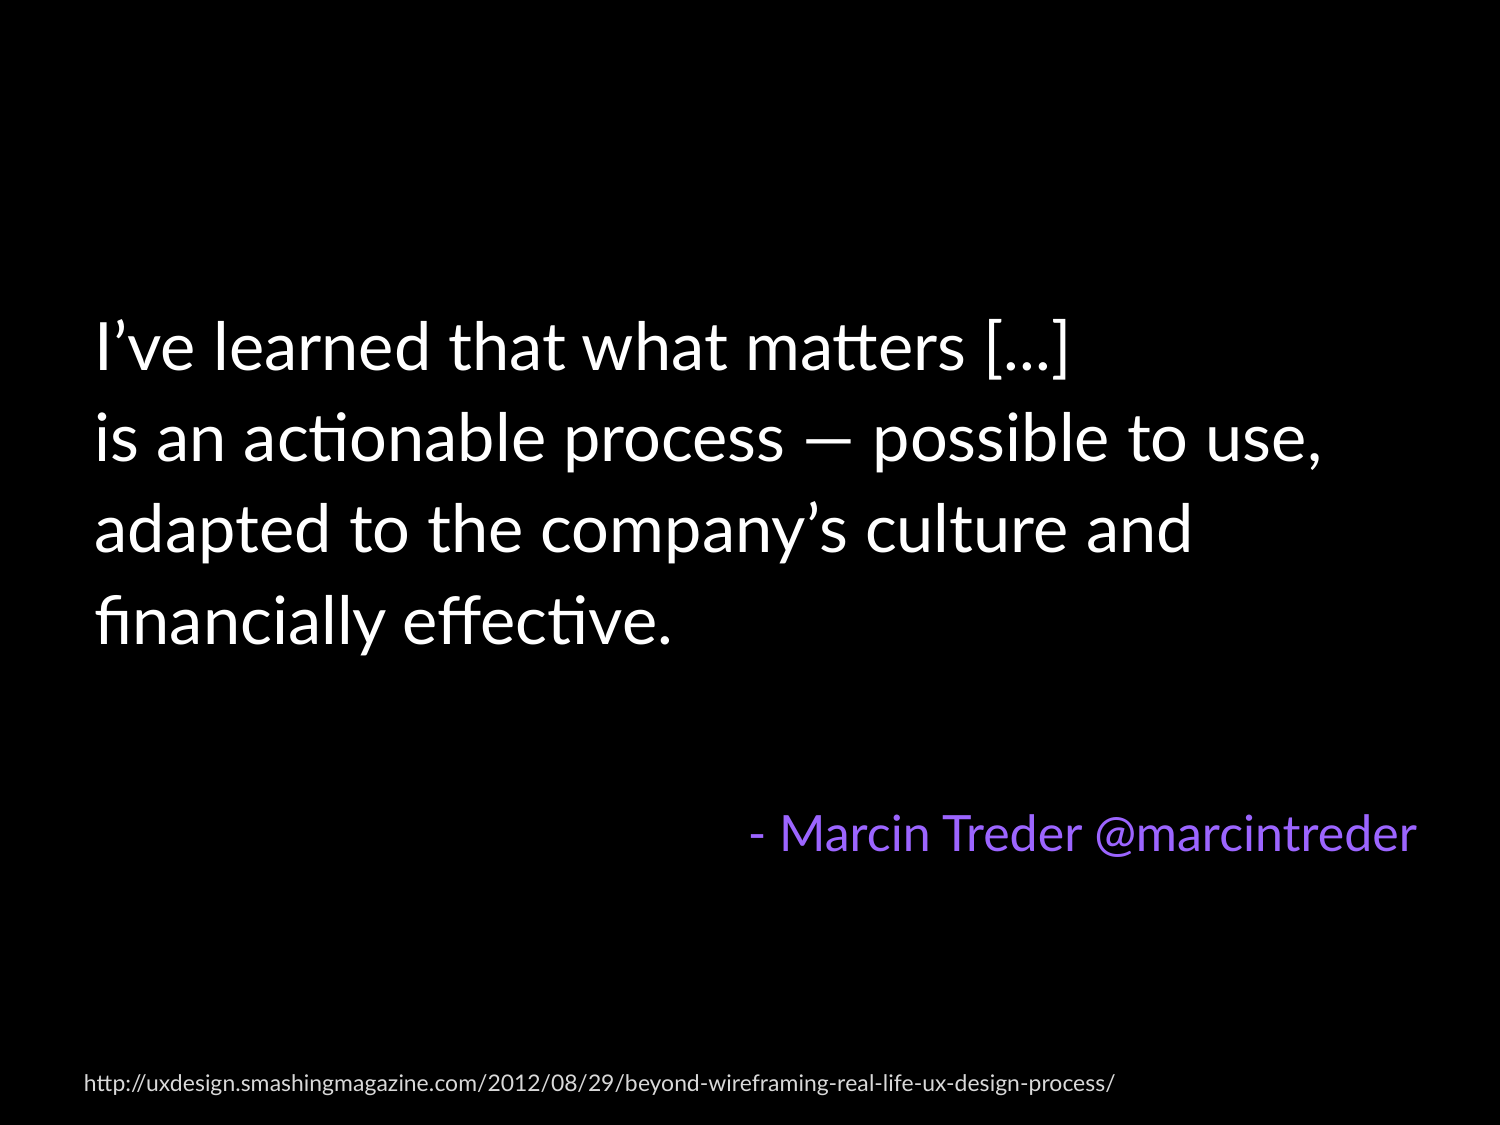

I’ve learned that what matters [...]
is an actionable process — possible to use, adapted to the company’s culture and financially effective.
# - Marcin Treder @marcintreder
http://uxdesign.smashingmagazine.com/2012/08/29/beyond-wireframing-real-life-ux-design-process/